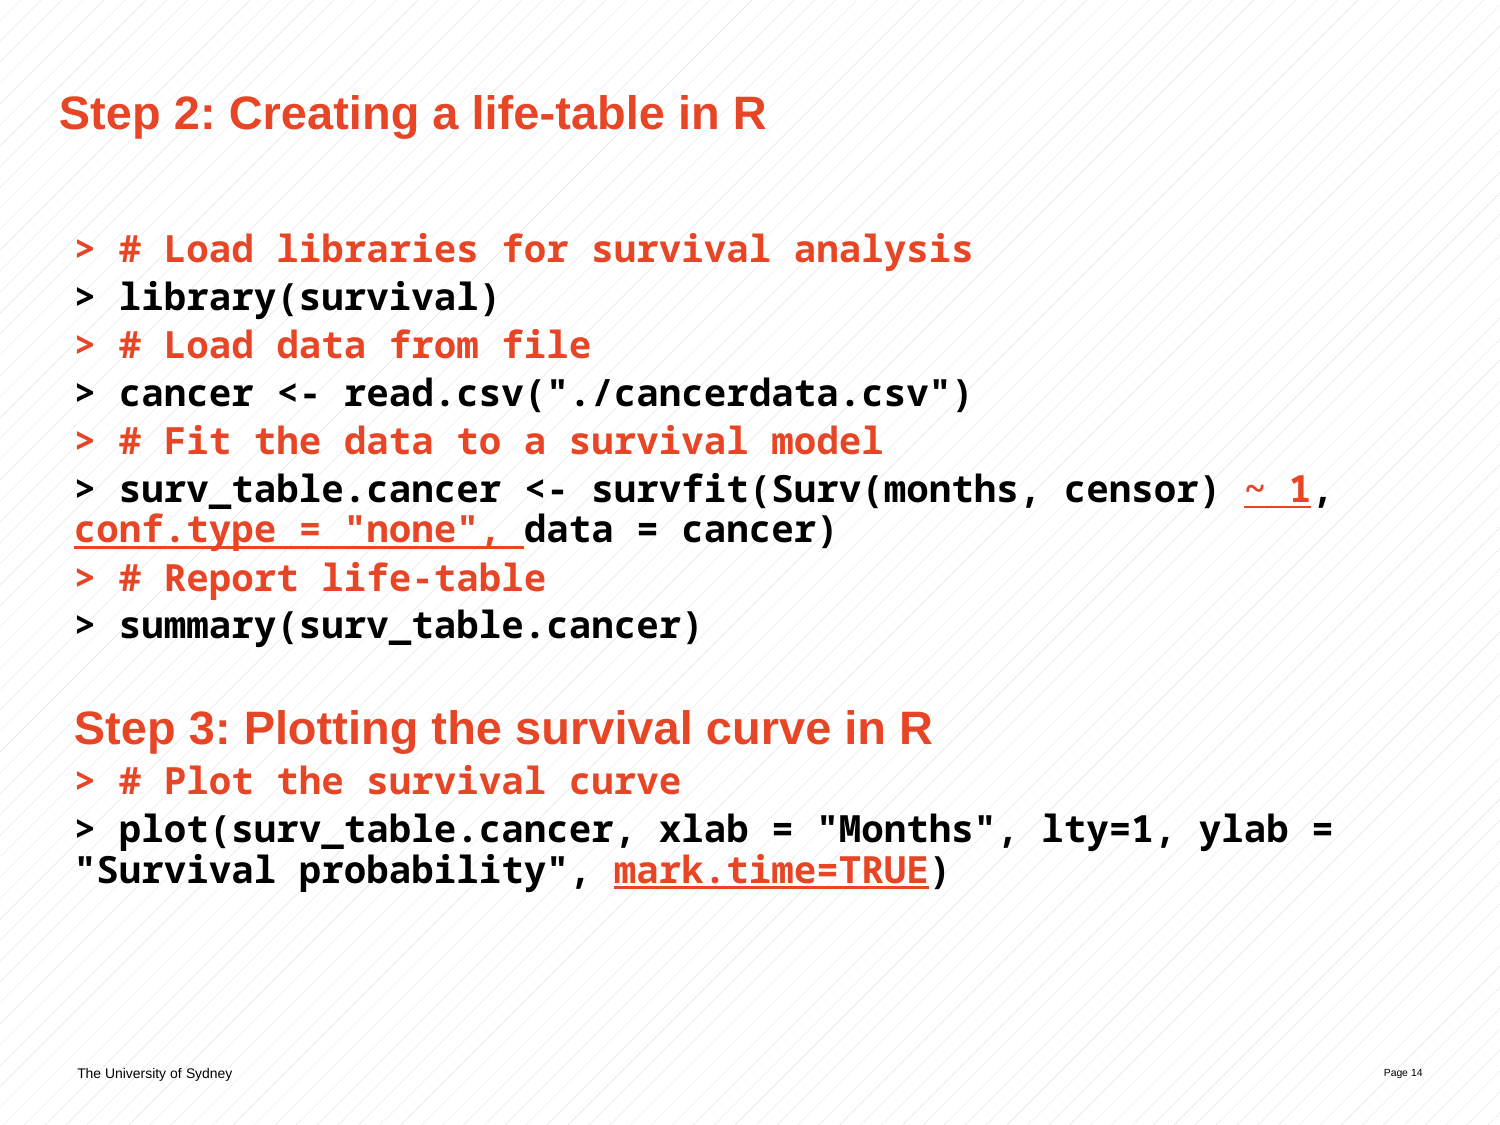

# Step 2: Creating a life-table in R
> # Load libraries for survival analysis
> library(survival)
> # Load data from file
> cancer <- read.csv("./cancerdata.csv")
> # Fit the data to a survival model
> surv_table.cancer <- survfit(Surv(months, censor) ~ 1, conf.type = "none", data = cancer)
> # Report life-table
> summary(surv_table.cancer)

Step 3: Plotting the survival curve in R
> # Plot the survival curve
> plot(surv_table.cancer, xlab = "Months", lty=1, ylab = "Survival probability", mark.time=TRUE)